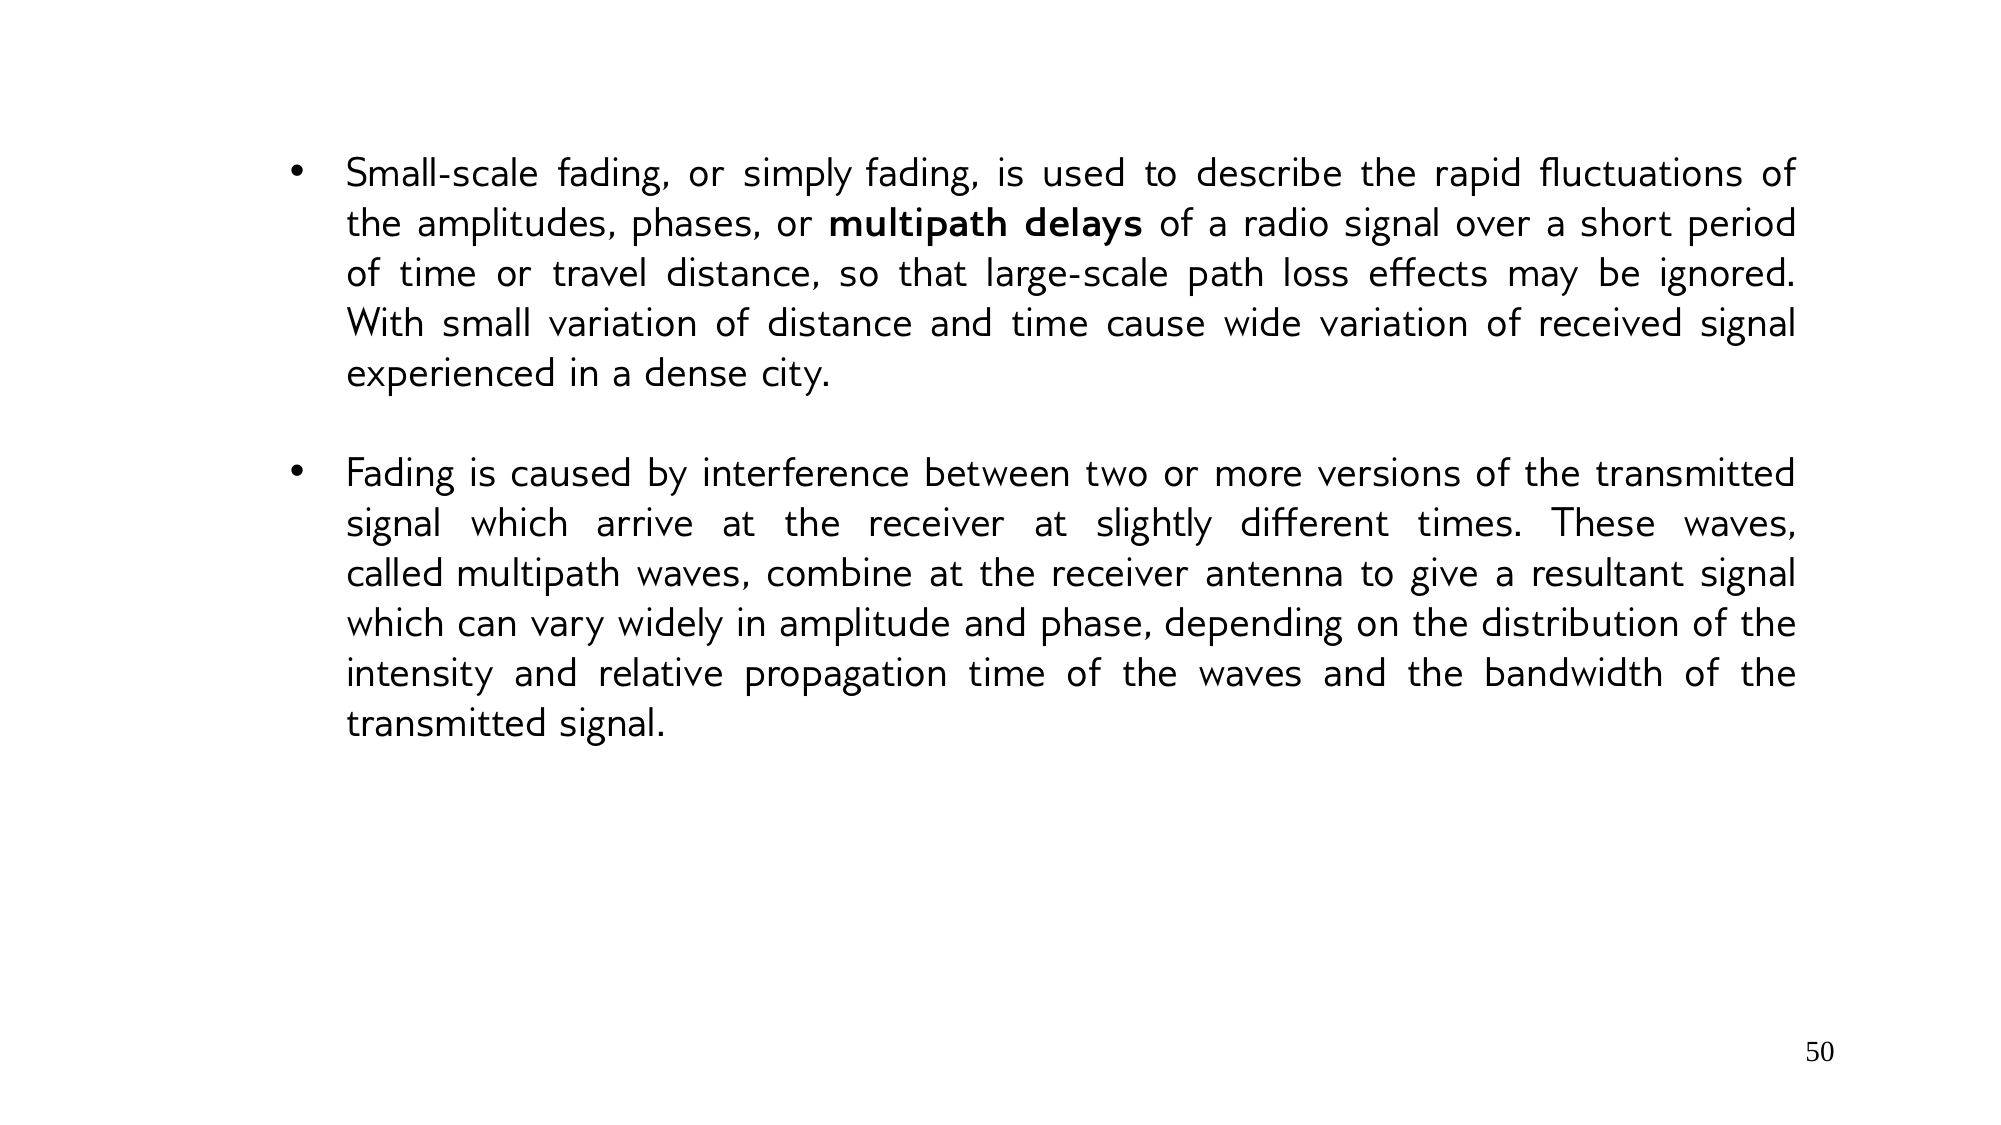

Small-scale fading, or simply fading, is used to describe the rapid fluctuations of the amplitudes, phases, or multipath delays of a radio signal over a short period of time or travel distance, so that large-scale path loss effects may be ignored. With small variation of distance and time cause wide variation of received signal experienced in a dense city.

Fading is caused by interference between two or more versions of the transmitted signal which arrive at the receiver at slightly different times. These waves, called multipath waves, combine at the receiver antenna to give a resultant signal which can vary widely in amplitude and phase, depending on the distribution of the intensity and relative propagation time of the waves and the bandwidth of the transmitted signal.

50